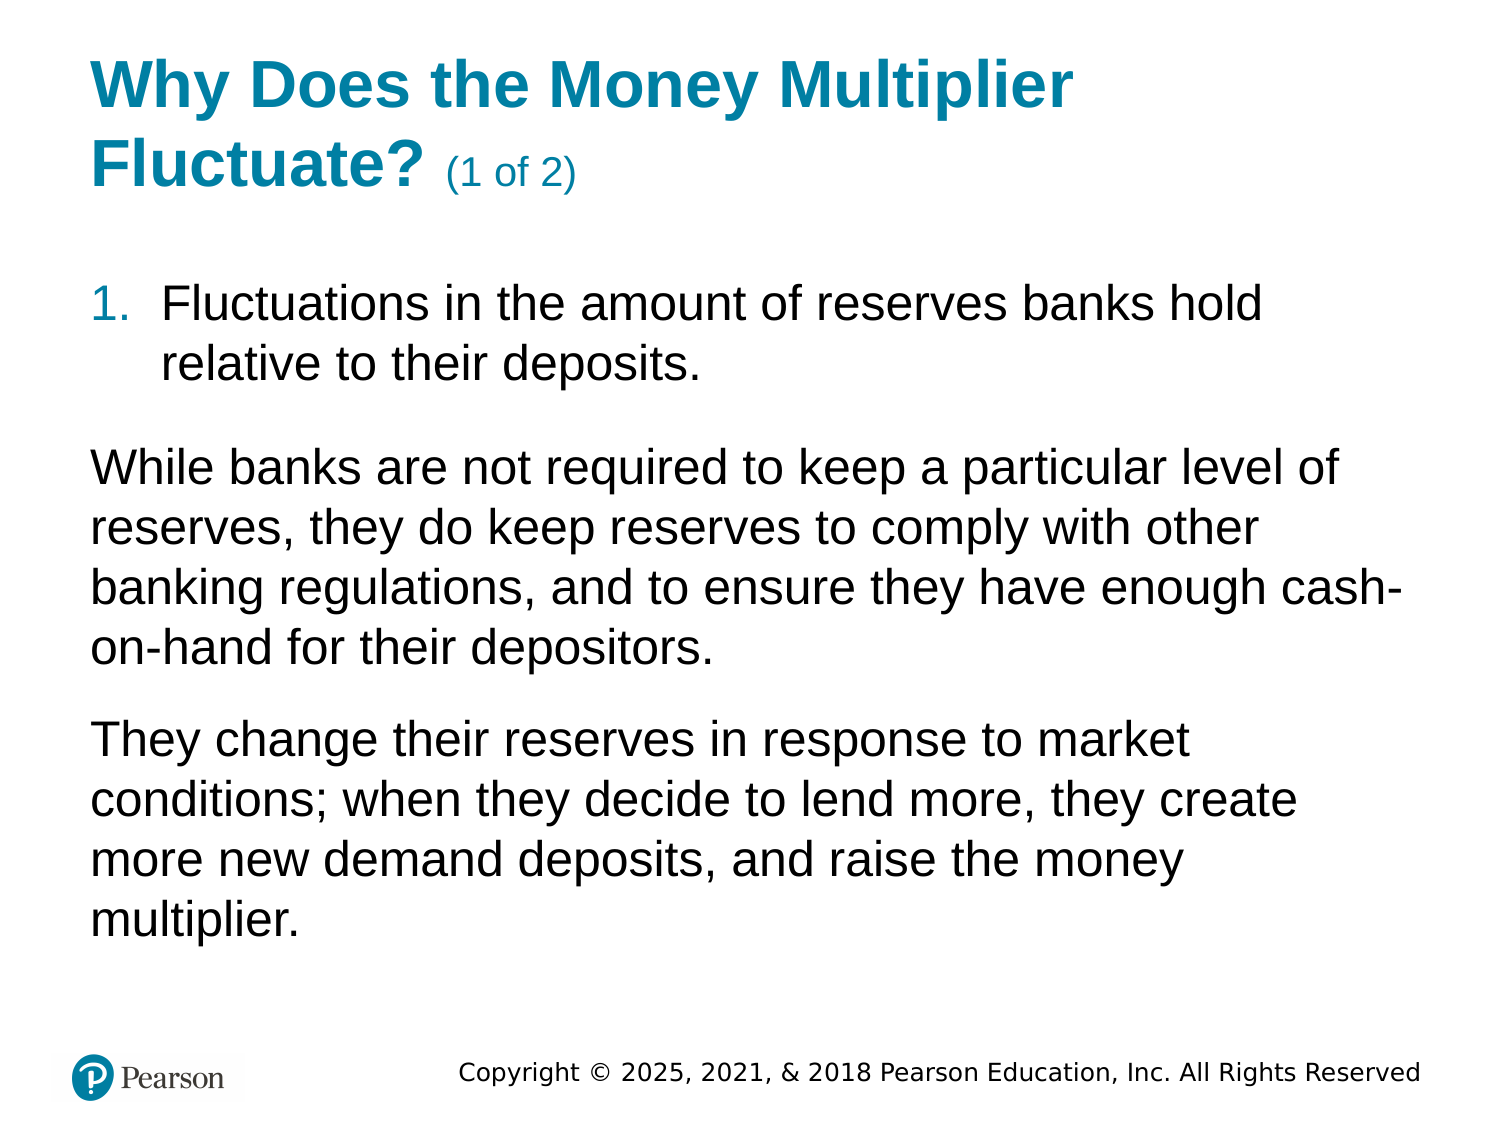

# Why Does the Money Multiplier Fluctuate? (1 of 2)
Fluctuations in the amount of reserves banks hold relative to their deposits.
While banks are not required to keep a particular level of reserves, they do keep reserves to comply with other banking regulations, and to ensure they have enough cash-on-hand for their depositors.
They change their reserves in response to market conditions; when they decide to lend more, they create more new demand deposits, and raise the money multiplier.